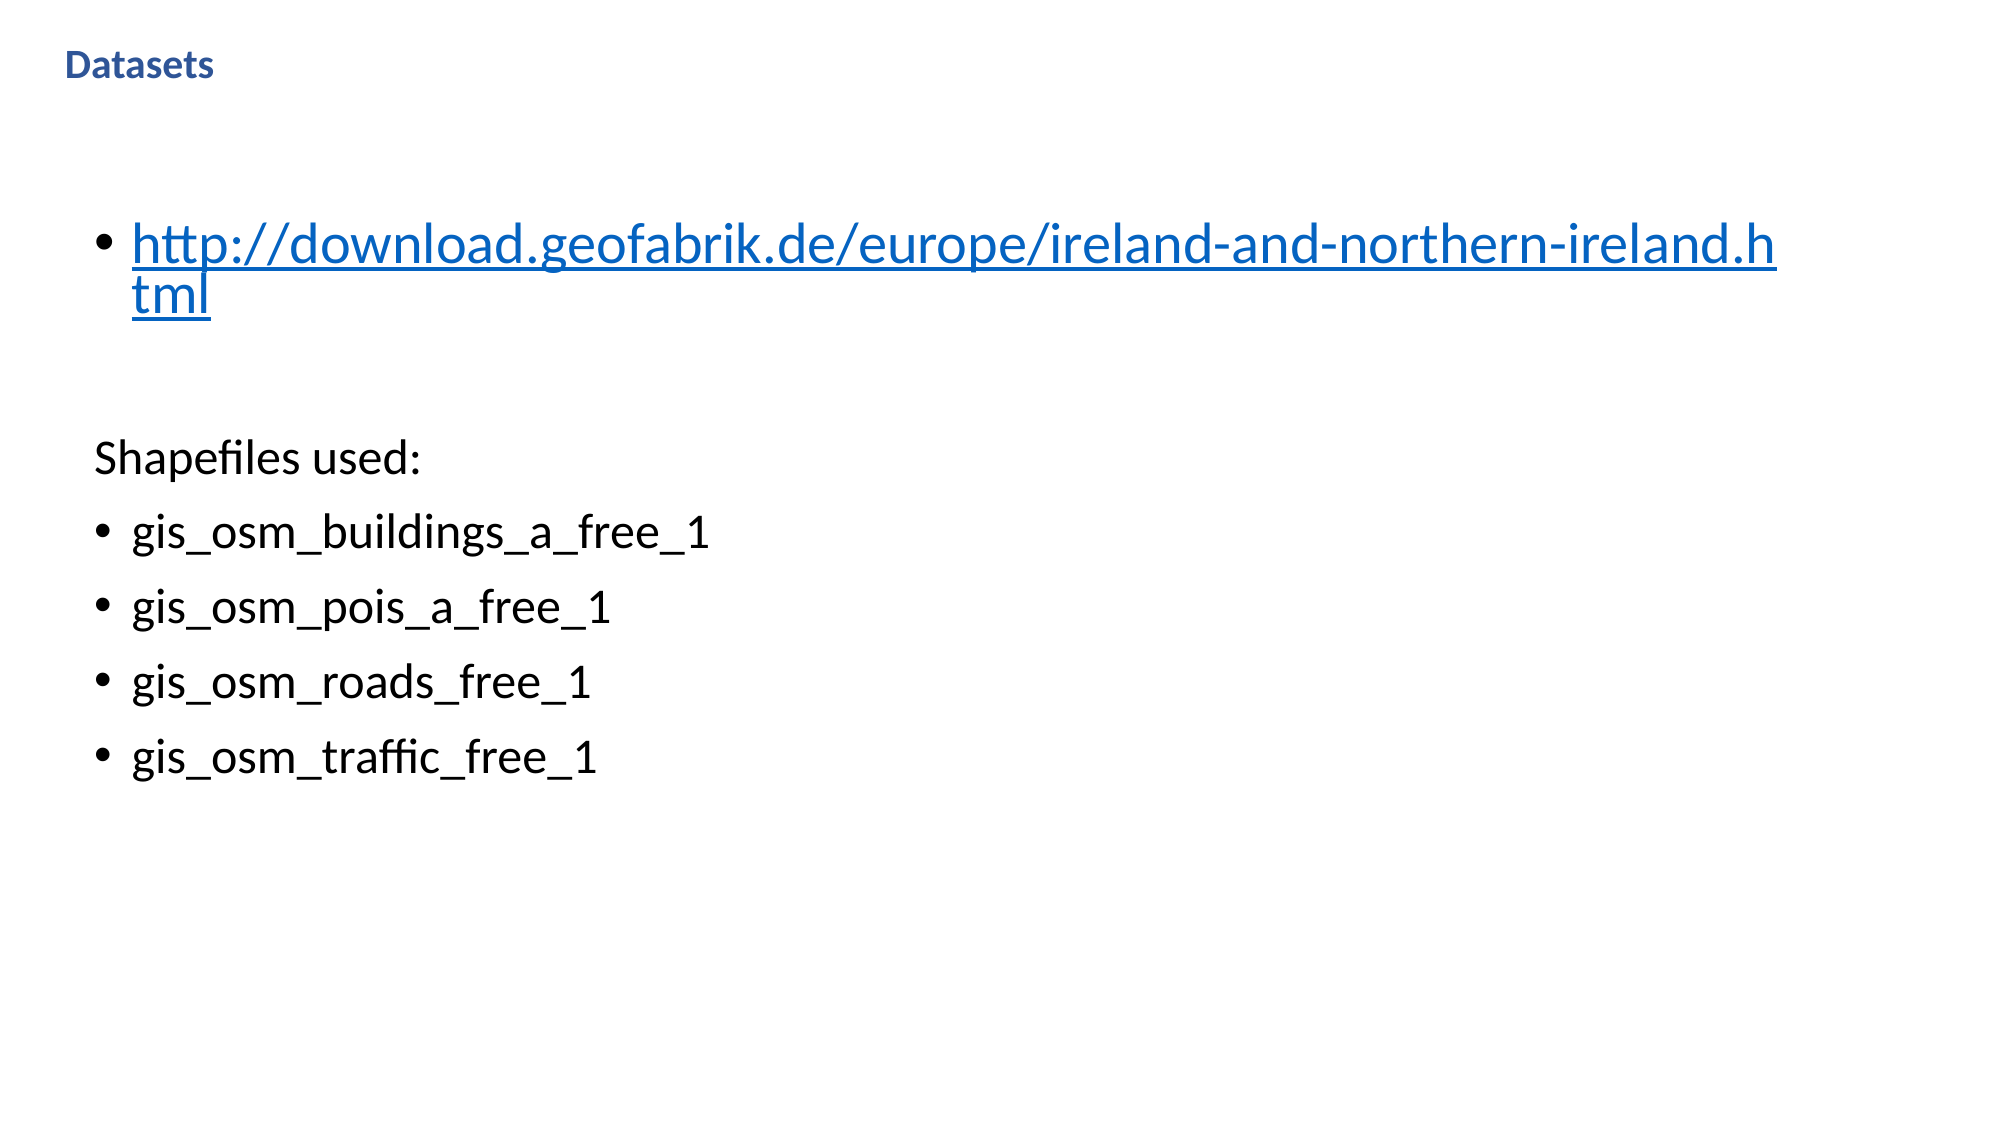

Datasets
http://download.geofabrik.de/europe/ireland-and-northern-ireland.html

Shapefiles used:
gis_osm_buildings_a_free_1
gis_osm_pois_a_free_1
gis_osm_roads_free_1
gis_osm_traffic_free_1